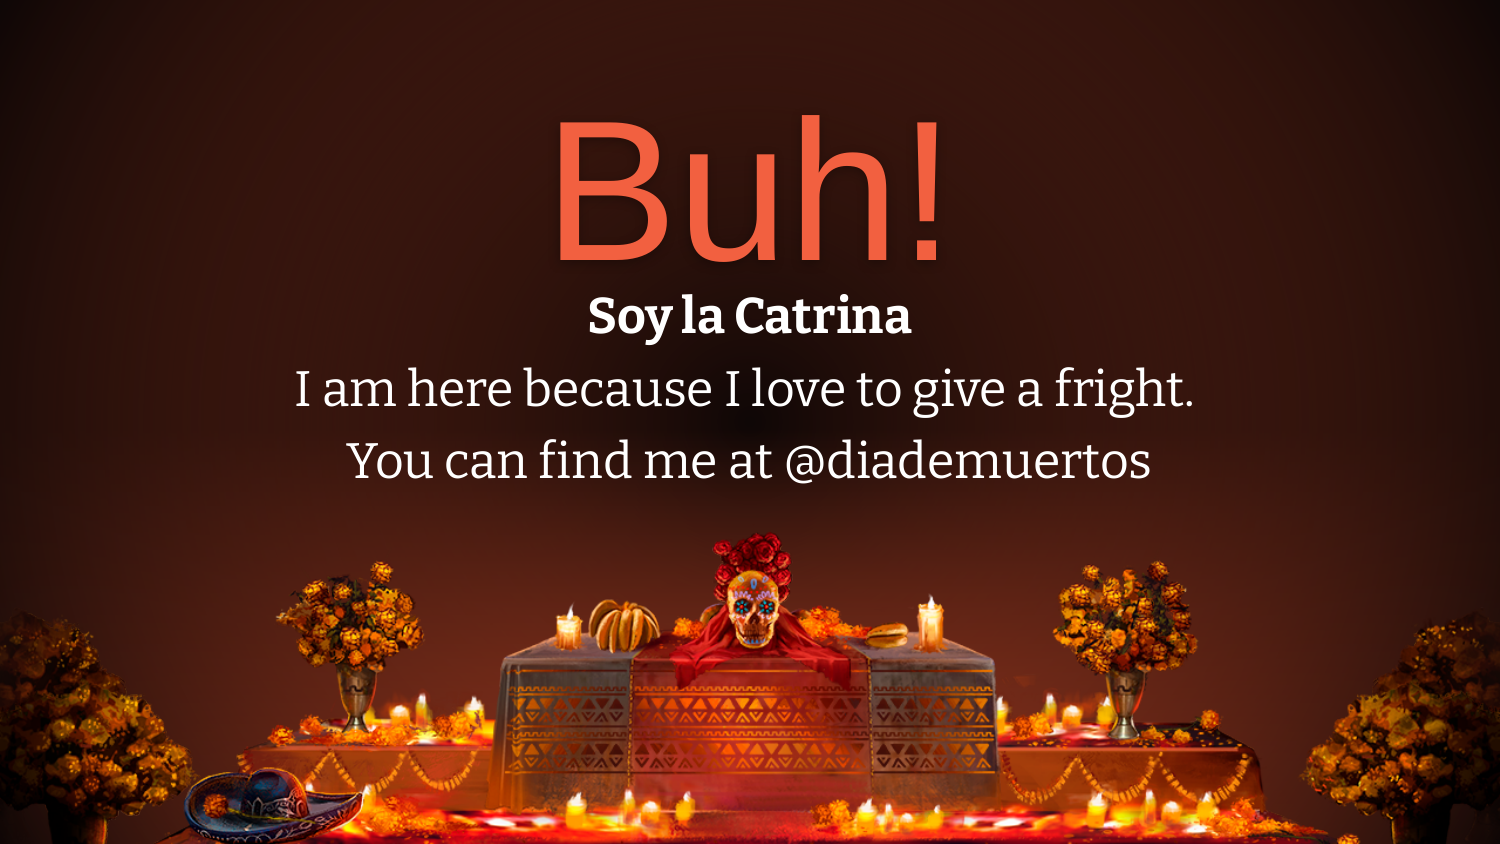

Buh!
Soy la Catrina
I am here because I love to give a fright.
You can find me at @diademuertos